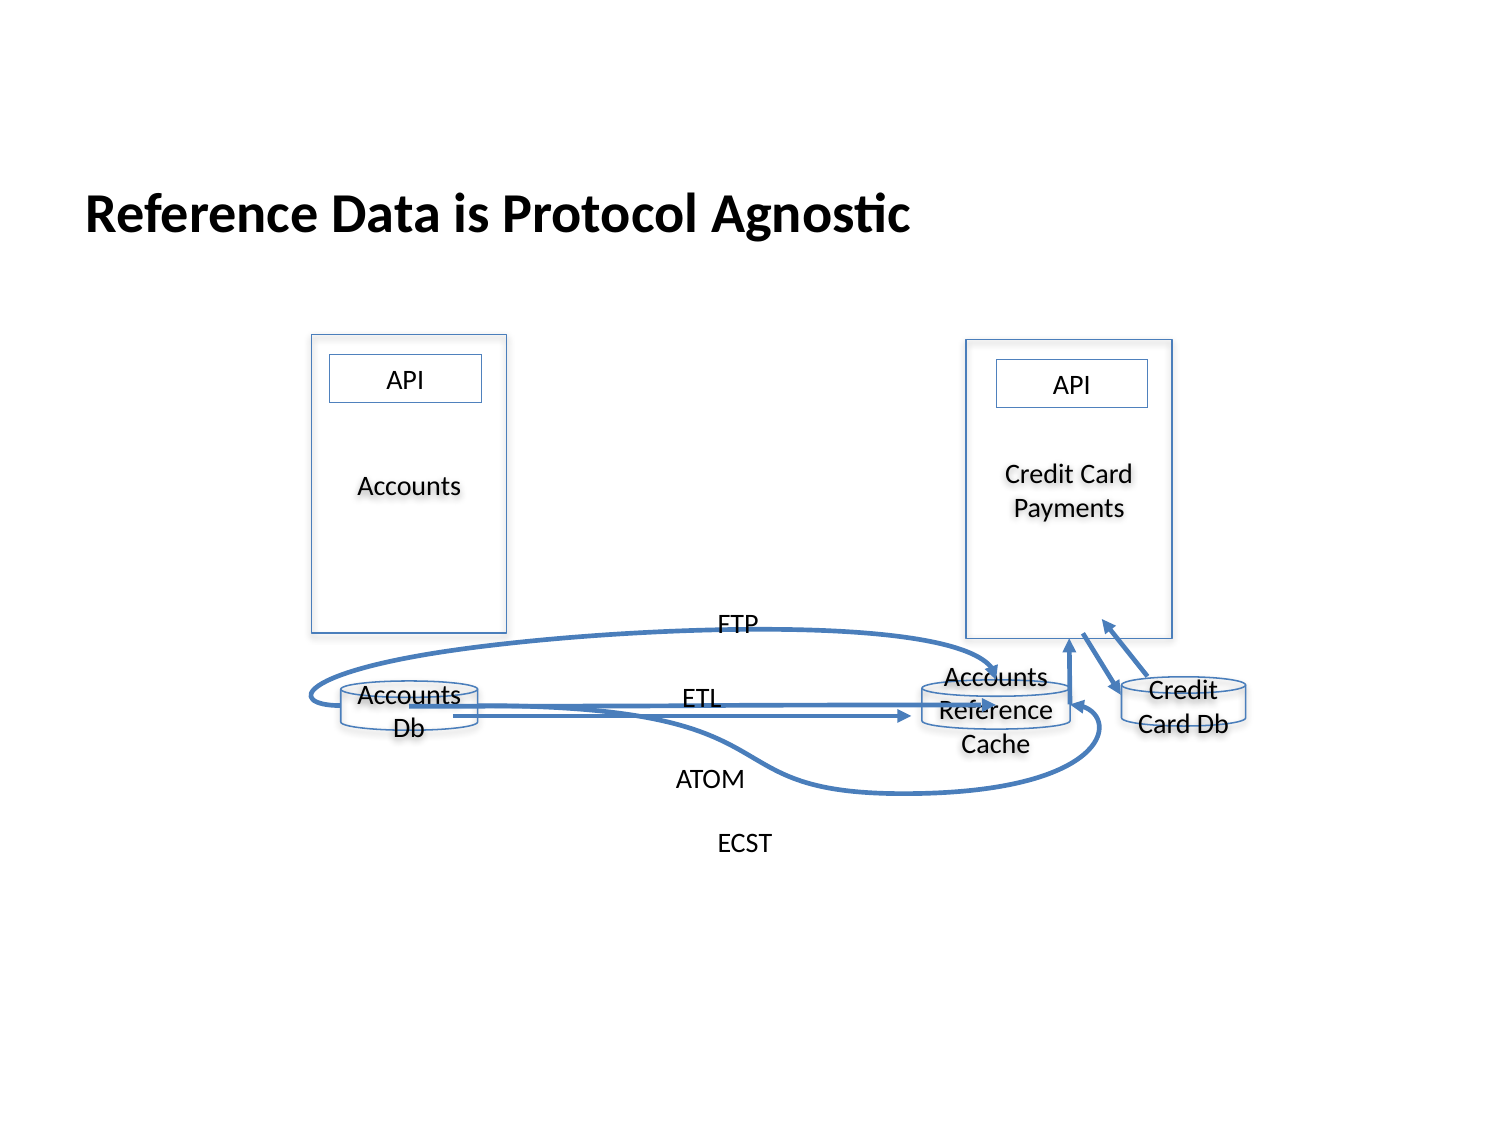

Reference Data is Protocol Agnostic
Accounts
Credit Card
Payments
API
API
FTP
ETL
Credit Card Db
Accounts
Reference Cache
Accounts Db
ATOM
ECST